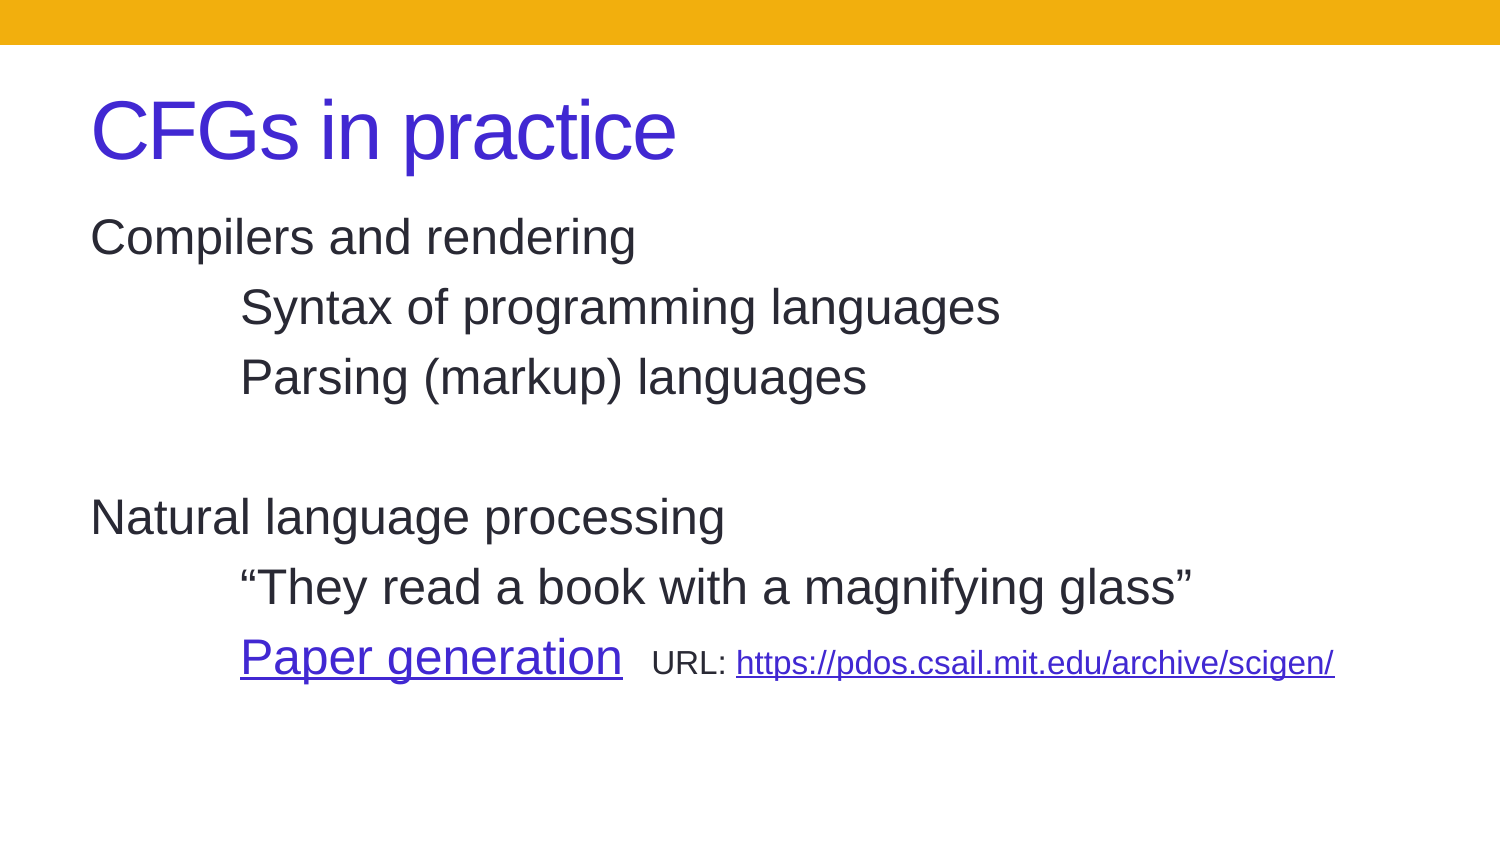

# CFGs in practice
Compilers and rendering
	Syntax of programming languages
	Parsing (markup) languages

Natural language processing
	“They read a book with a magnifying glass”
	Paper generation  URL: https://pdos.csail.mit.edu/archive/scigen/